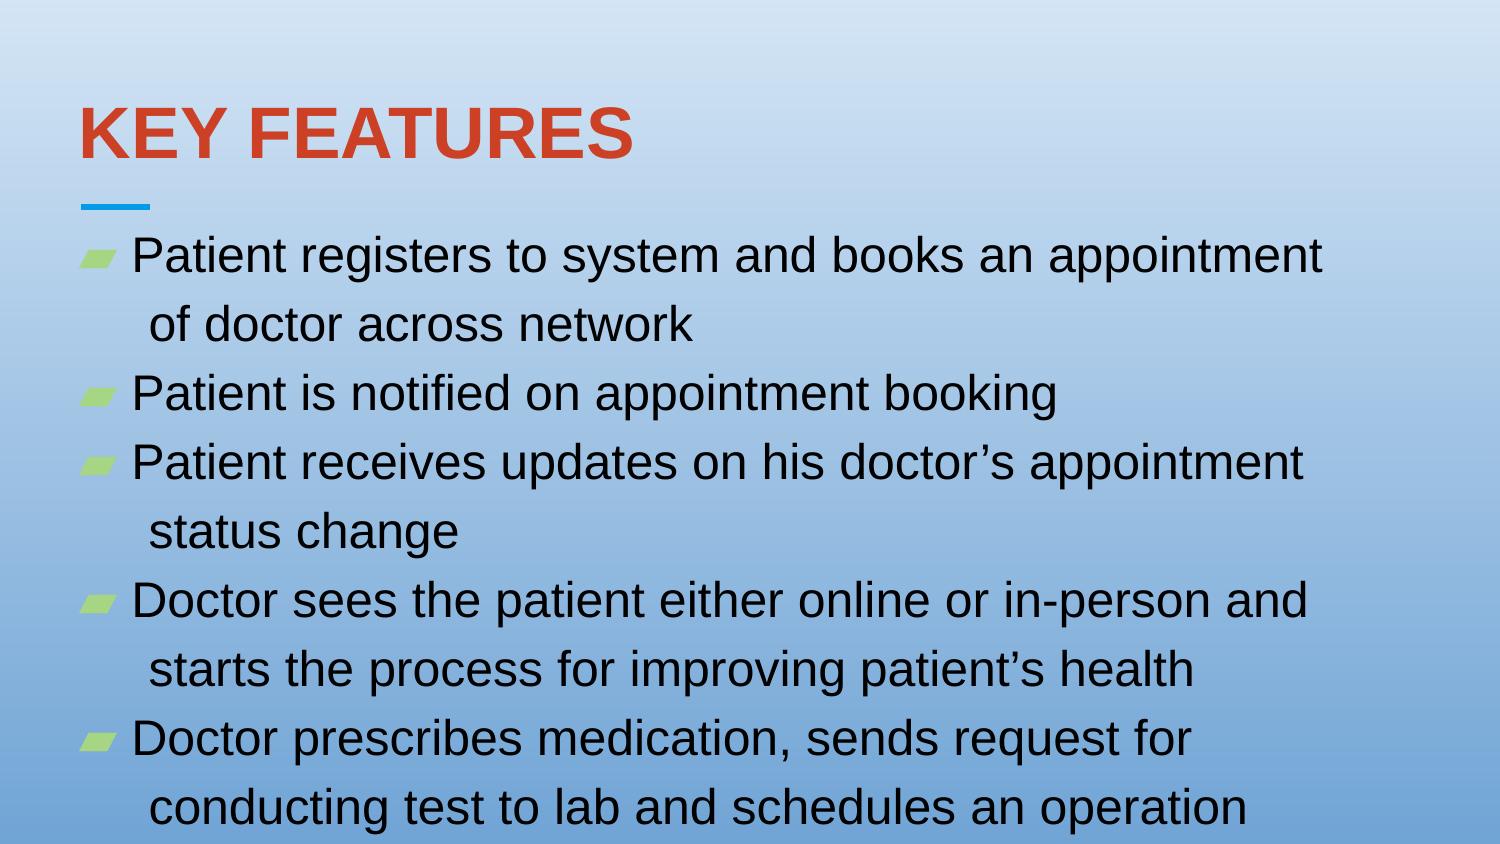

# KEY FEATURES
▰ Patient registers to system and books an appointment
     of doctor across network
▰ Patient is notified on appointment booking
▰ Patient receives updates on his doctor’s appointment
     status change
▰ Doctor sees the patient either online or in-person and
     starts the process for improving patient’s health
▰ Doctor prescribes medication, sends request for
     conducting test to lab and schedules an operation